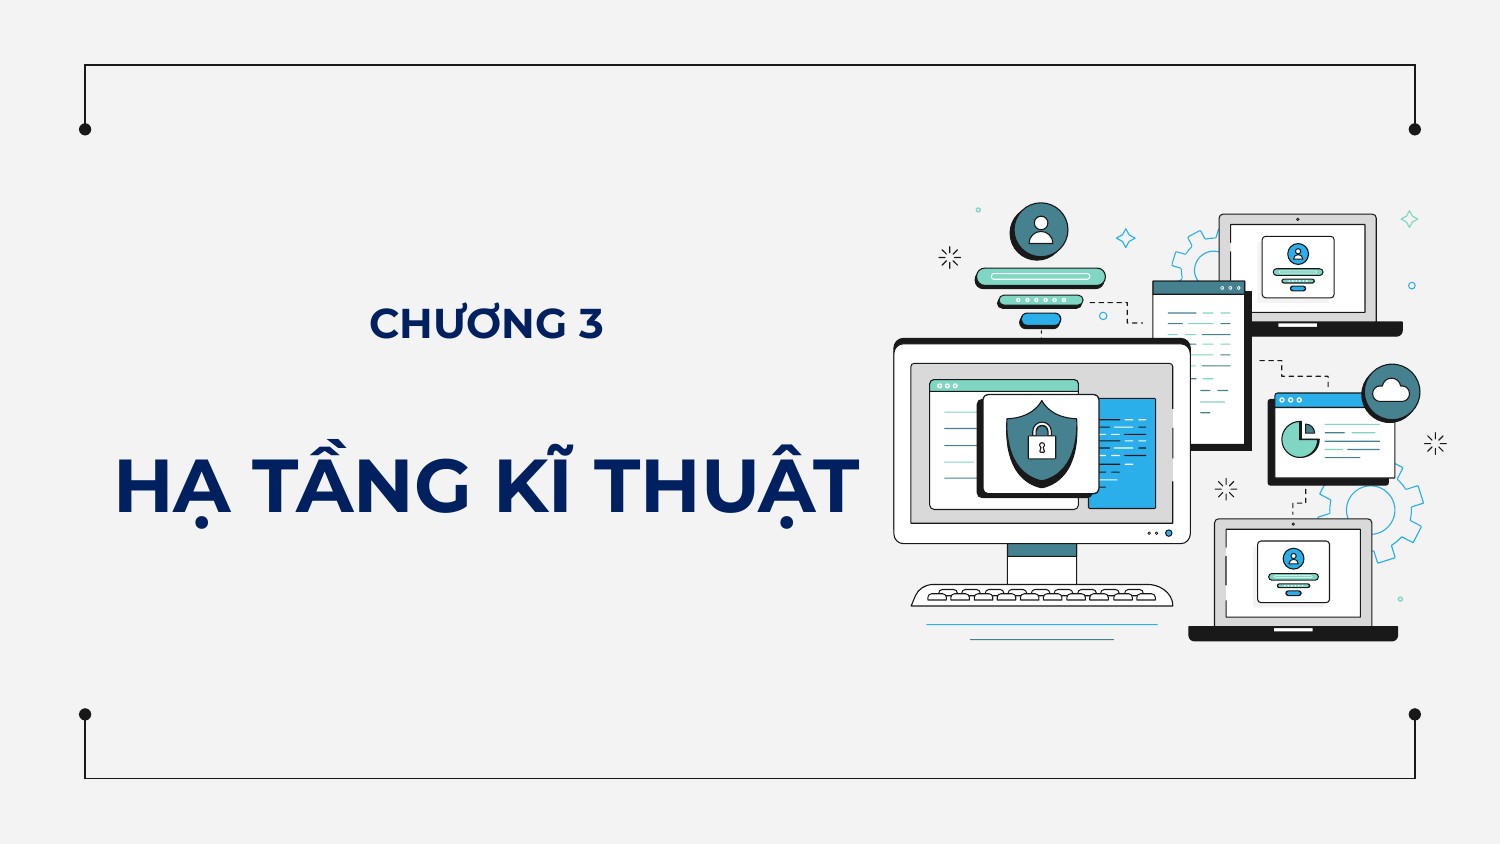

# CHƯƠNG 3 HẠ TẦNG KĨ THUẬT